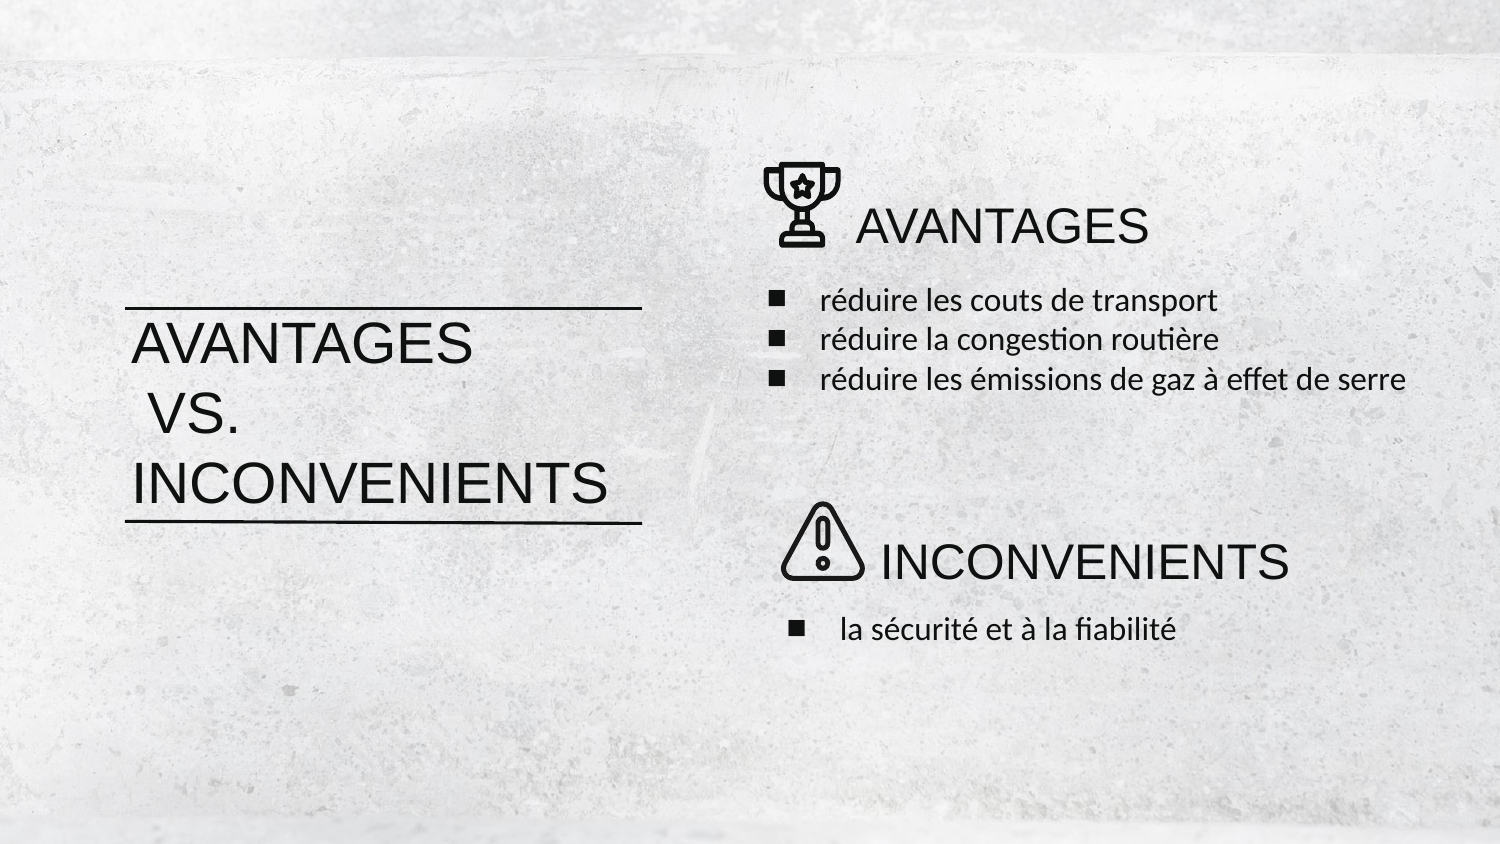

AVANTAGES
réduire les couts de transport
réduire la congestion routière
réduire les émissions de gaz à effet de serre
# AVANTAGES VS. INCONVENIENTS

INCONVENIENTS
la sécurité et à la fiabilité